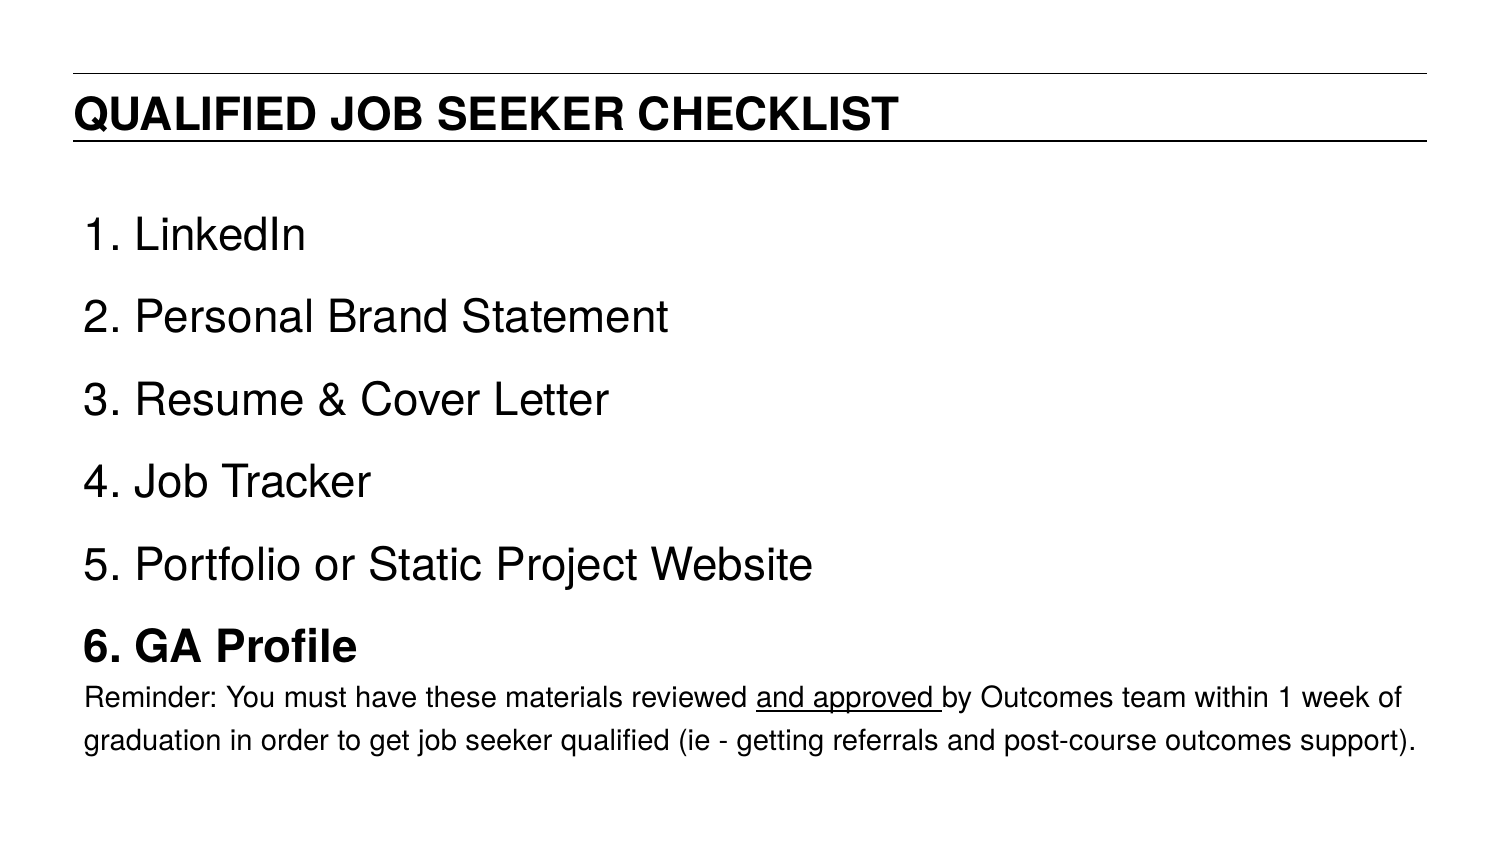

QUALIFIED JOB SEEKER CHECKLIST
 LinkedIn
 Personal Brand Statement
 Resume & Cover Letter
 Job Tracker
 Portfolio or Static Project Website
 GA Profile
Reminder: You must have these materials reviewed and approved by Outcomes team within 1 week of graduation in order to get job seeker qualified (ie - getting referrals and post-course outcomes support).